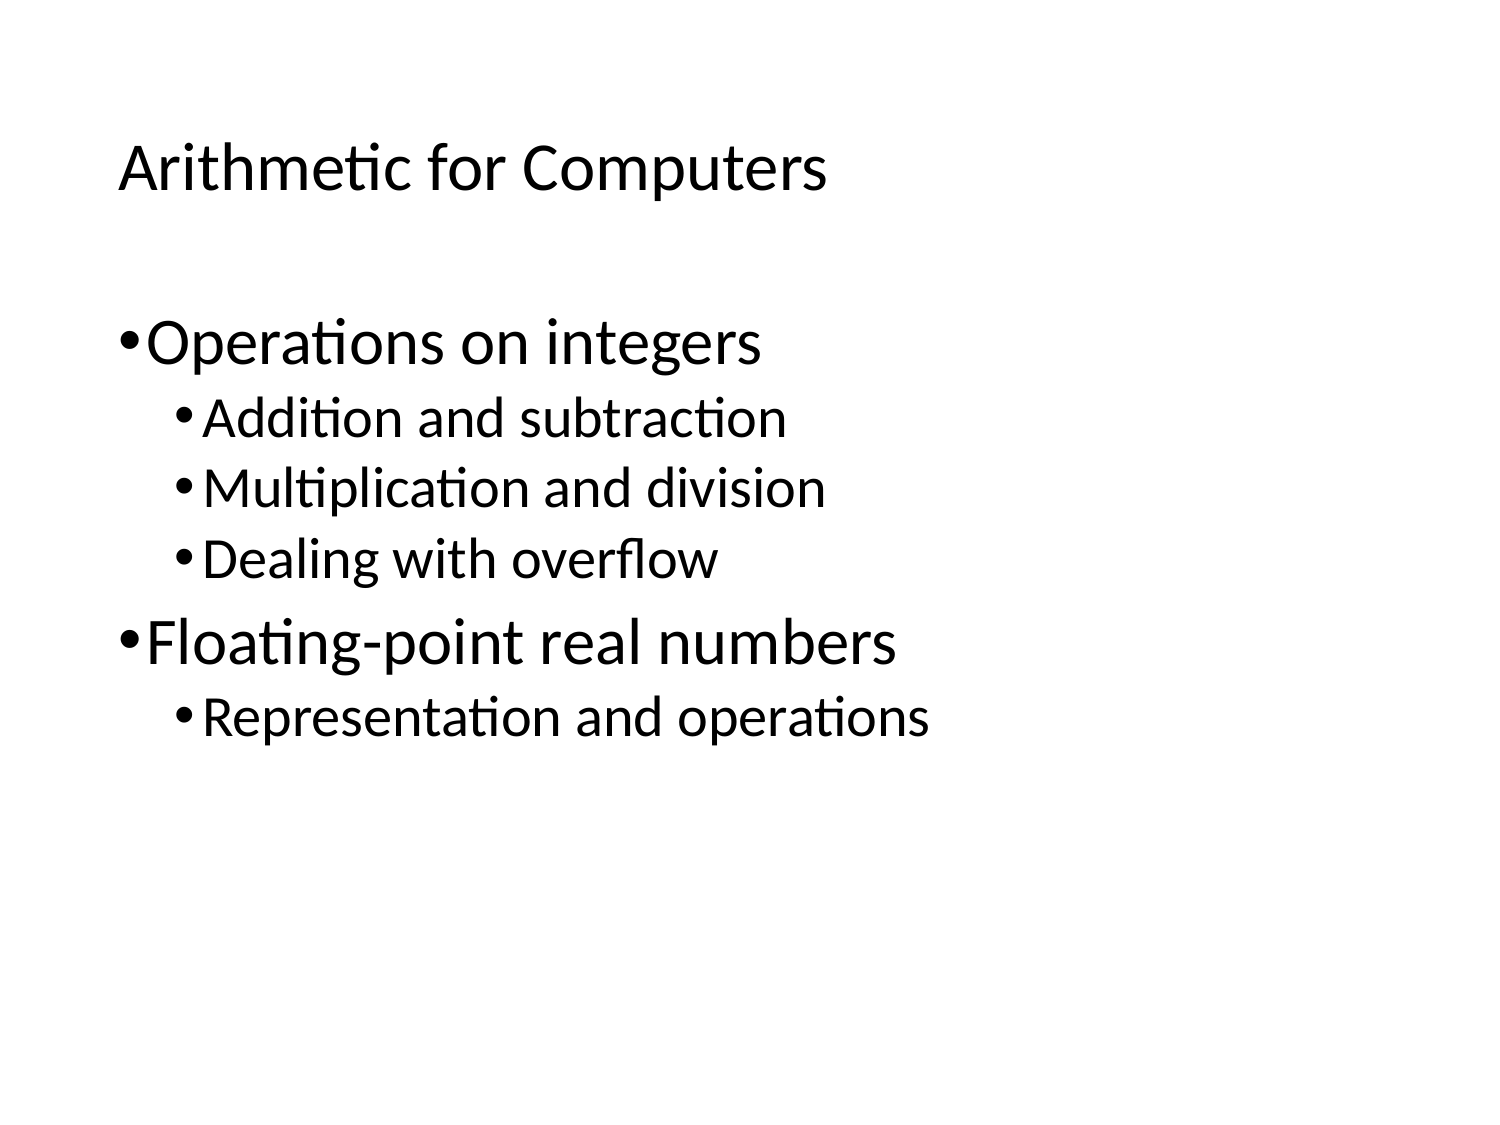

# Arithmetic for Computers
Operations on integers
Addition and subtraction
Multiplication and division
Dealing with overflow
Floating-point real numbers
Representation and operations